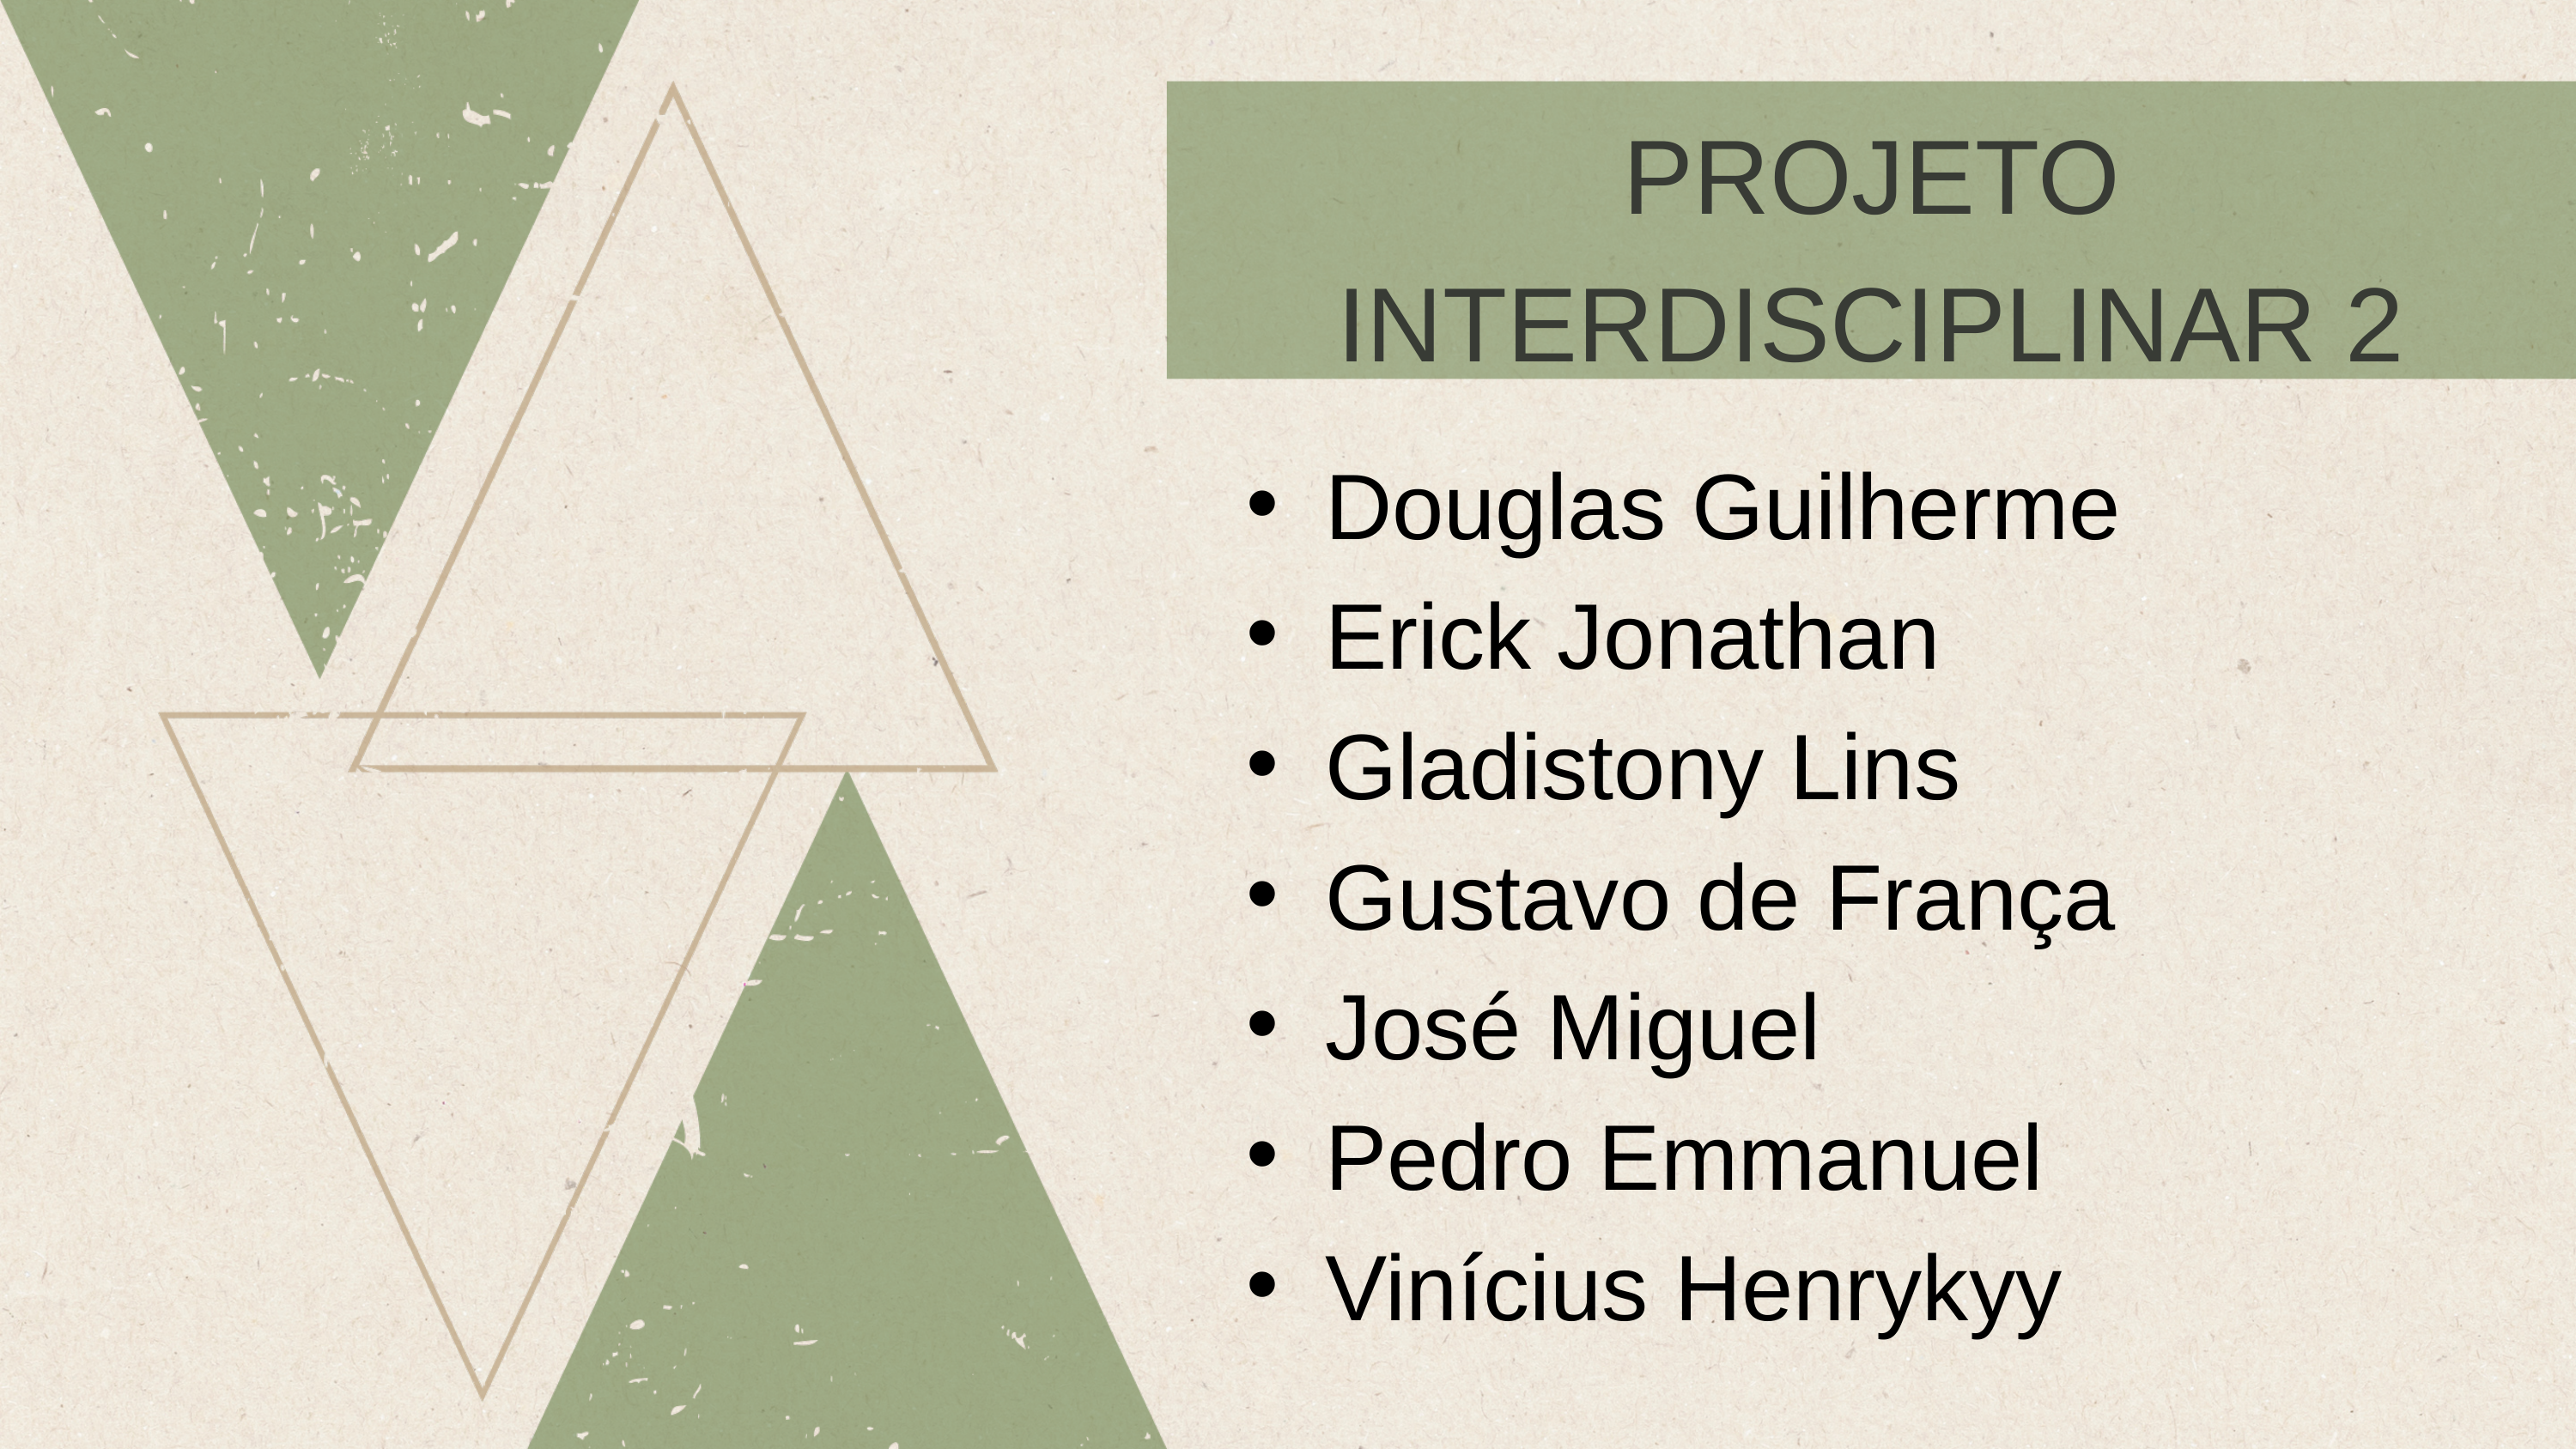

PROJETO INTERDISCIPLINAR 2
Douglas Guilherme
Erick Jonathan
Gladistony Lins
Gustavo de França
José Miguel
Pedro Emmanuel
Vinícius Henrykyy